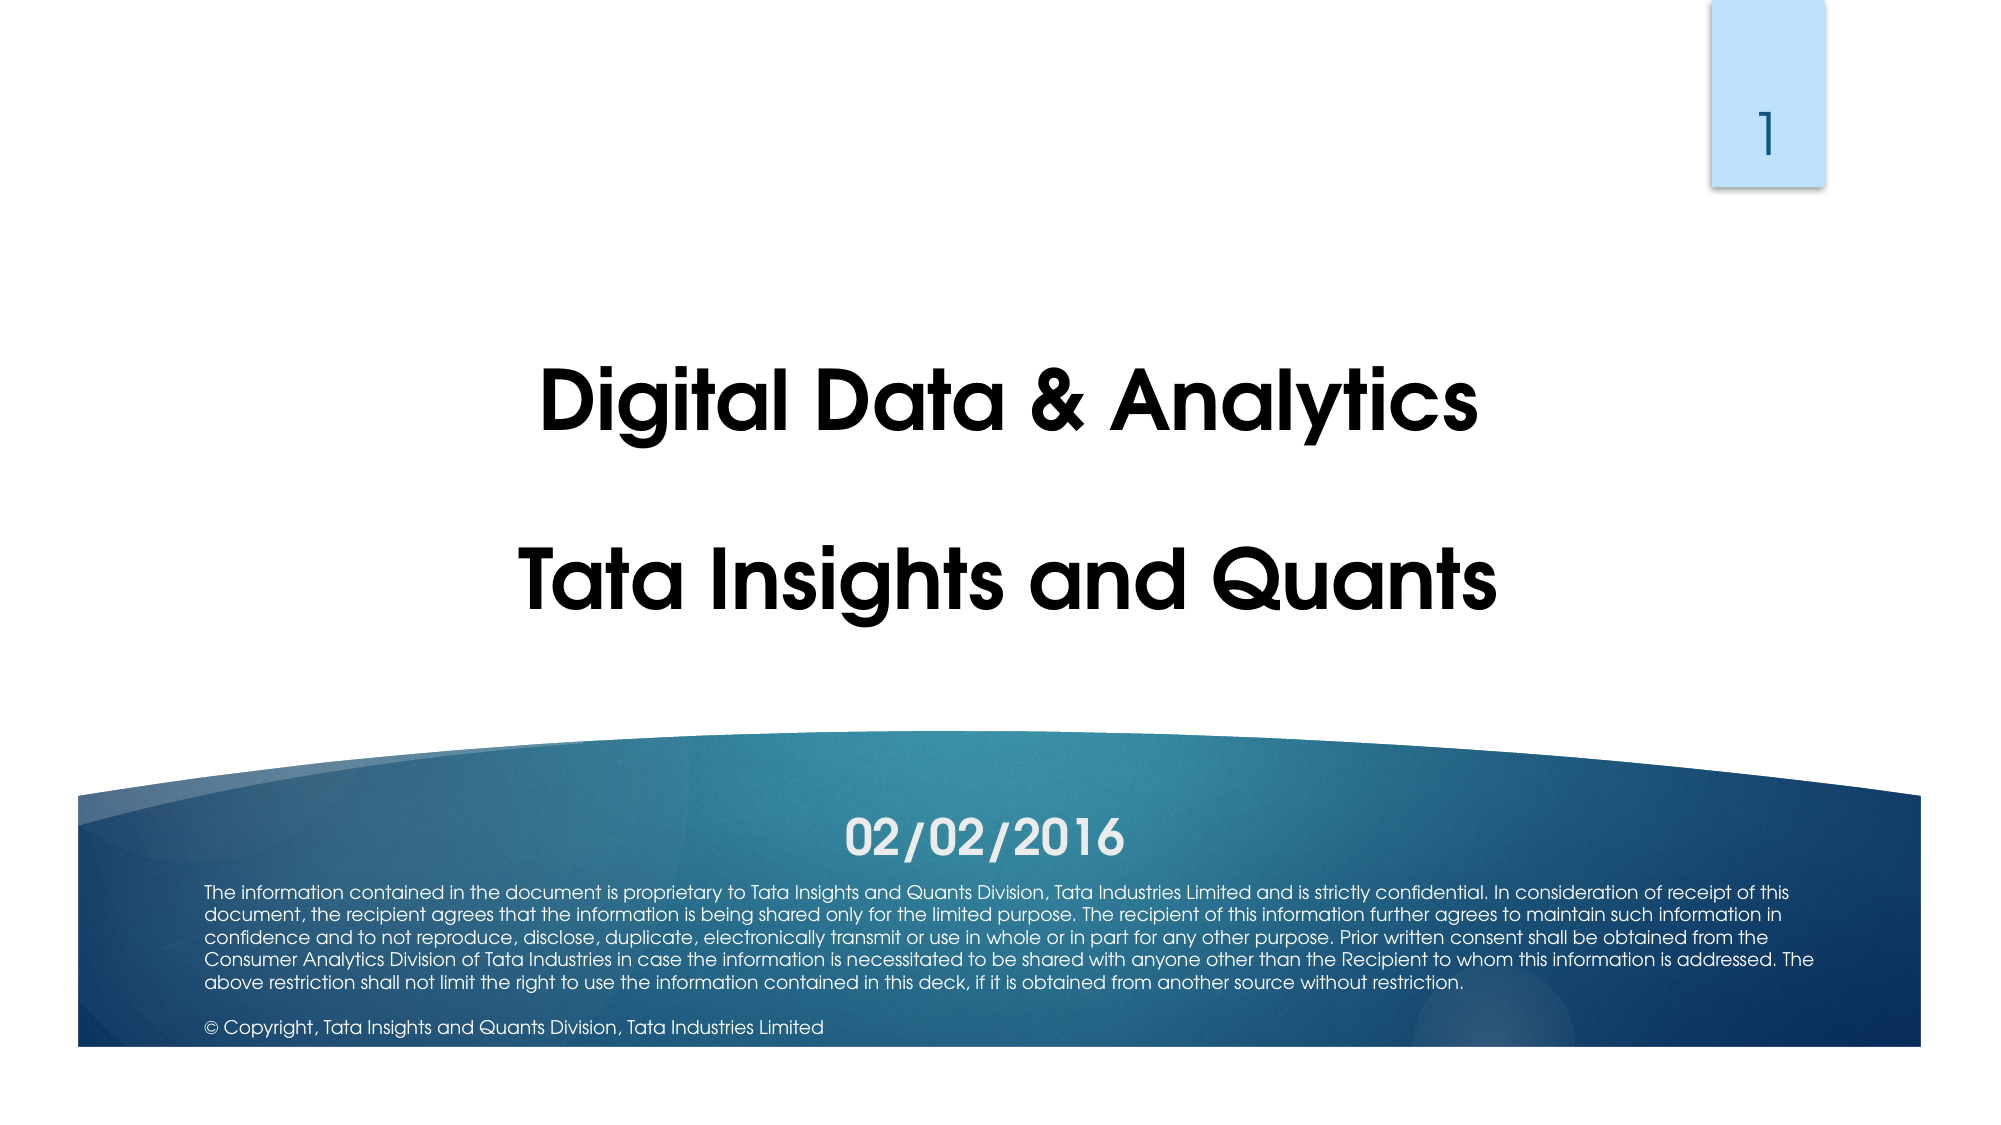

1
Digital Data & Analytics

Tata Insights and Quants
# 02/02/2016
The information contained in the document is proprietary to Tata Insights and Quants Division, Tata Industries Limited and is strictly confidential. In consideration of receipt of this document, the recipient agrees that the information is being shared only for the limited purpose. The recipient of this information further agrees to maintain such information in confidence and to not reproduce, disclose, duplicate, electronically transmit or use in whole or in part for any other purpose. Prior written consent shall be obtained from the Consumer Analytics Division of Tata Industries in case the information is necessitated to be shared with anyone other than the Recipient to whom this information is addressed. The above restriction shall not limit the right to use the information contained in this deck, if it is obtained from another source without restriction.
 
© Copyright, Tata Insights and Quants Division, Tata Industries Limited